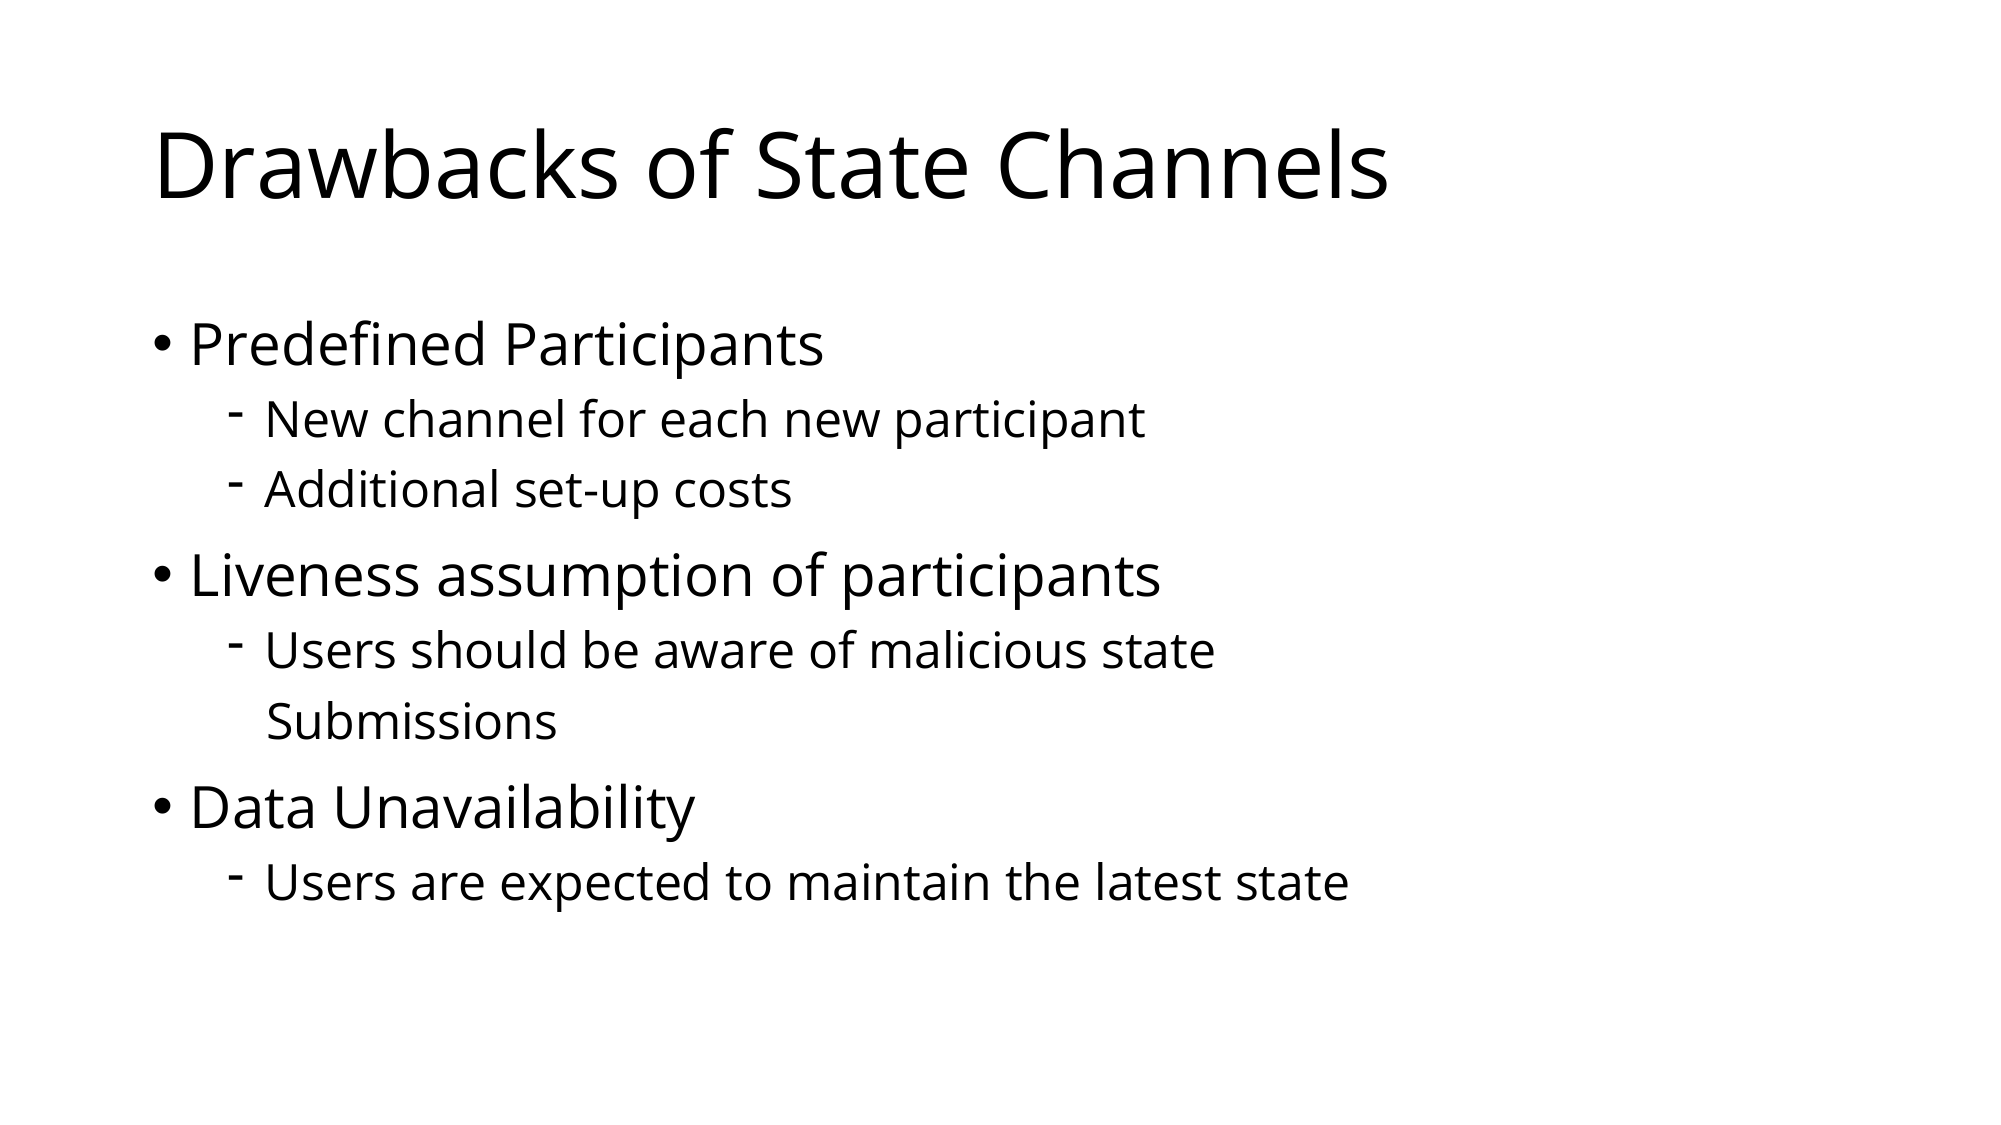

# Drawbacks of State Channels
Predefined Participants
New channel for each new participant
Additional set-up costs
Liveness assumption of participants
Users should be aware of malicious state
   Submissions
Data Unavailability
Users are expected to maintain the latest state